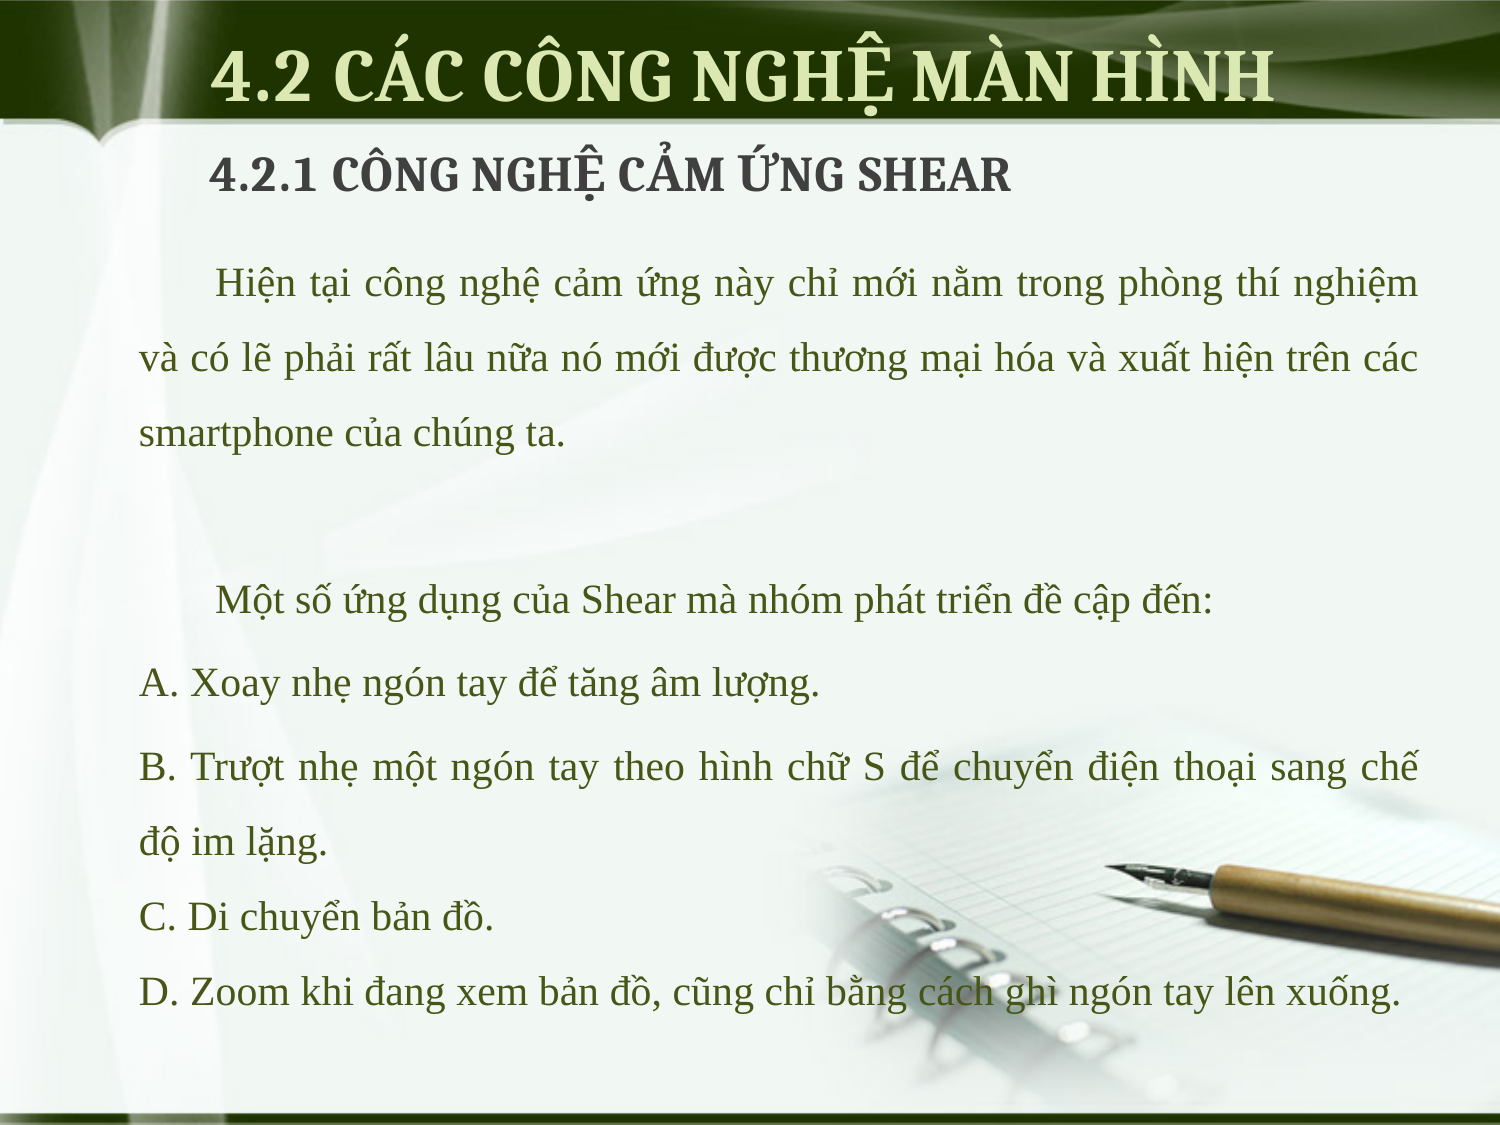

# 4.2 CÁC CÔNG NGHỆ MÀN HÌNH
4.2.1 CÔNG NGHỆ CẢM ỨNG SHEAR
Hiện tại công nghệ cảm ứng này chỉ mới nằm trong phòng thí nghiệm và có lẽ phải rất lâu nữa nó mới được thương mại hóa và xuất hiện trên các smartphone của chúng ta.

Một số ứng dụng của Shear mà nhóm phát triển đề cập đến:
A. Xoay nhẹ ngón tay để tăng âm lượng.
B. Trượt nhẹ một ngón tay theo hình chữ S để chuyển điện thoại sang chế độ im lặng.
C. Di chuyển bản đồ.
D. Zoom khi đang xem bản đồ, cũng chỉ bằng cách ghì ngón tay lên xuống.